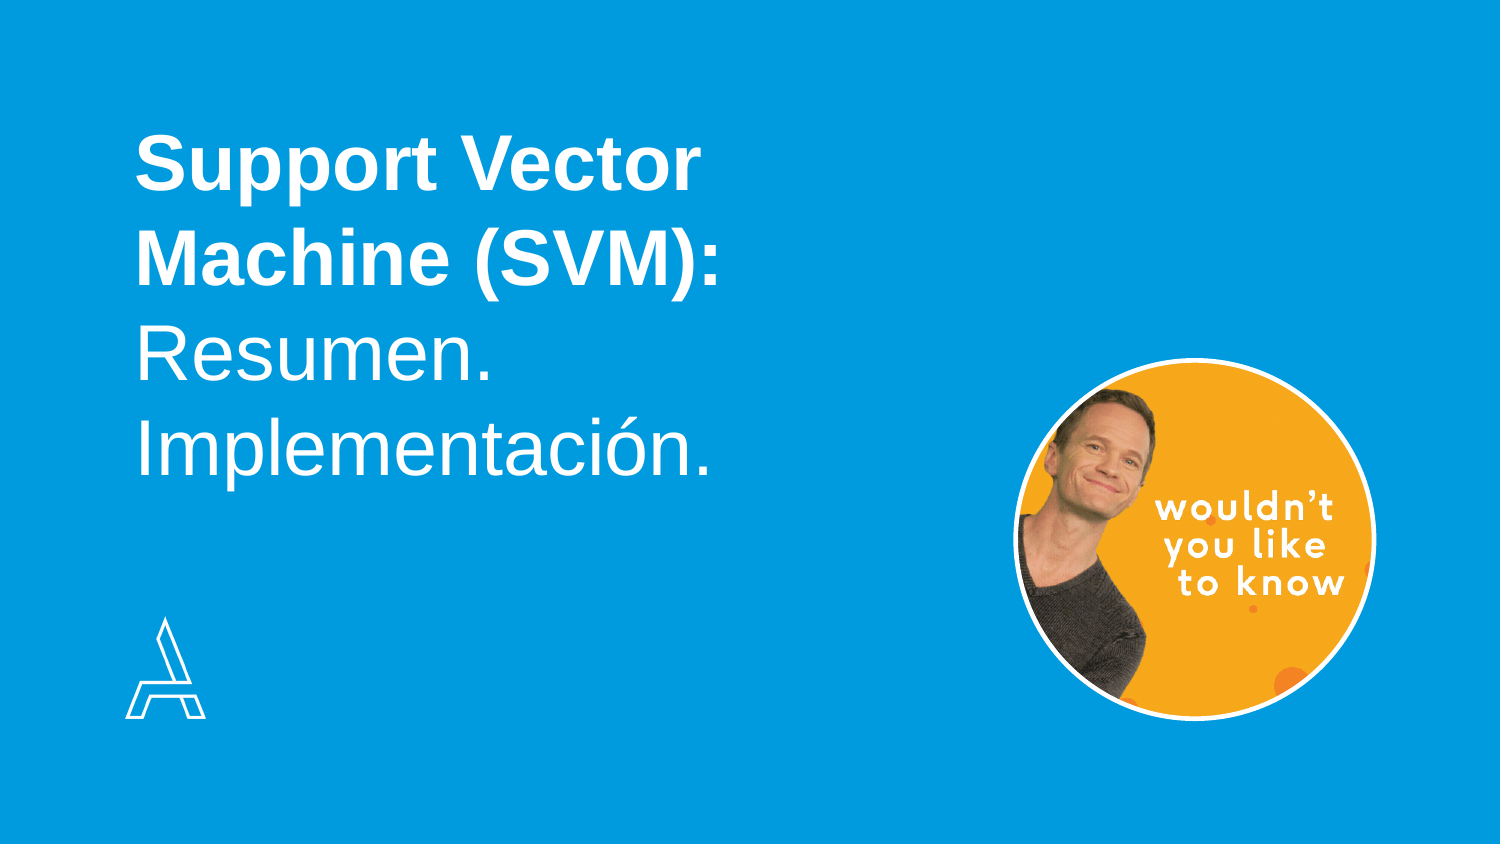

# Support Vector Machine (SVM): Resumen. Implementación.